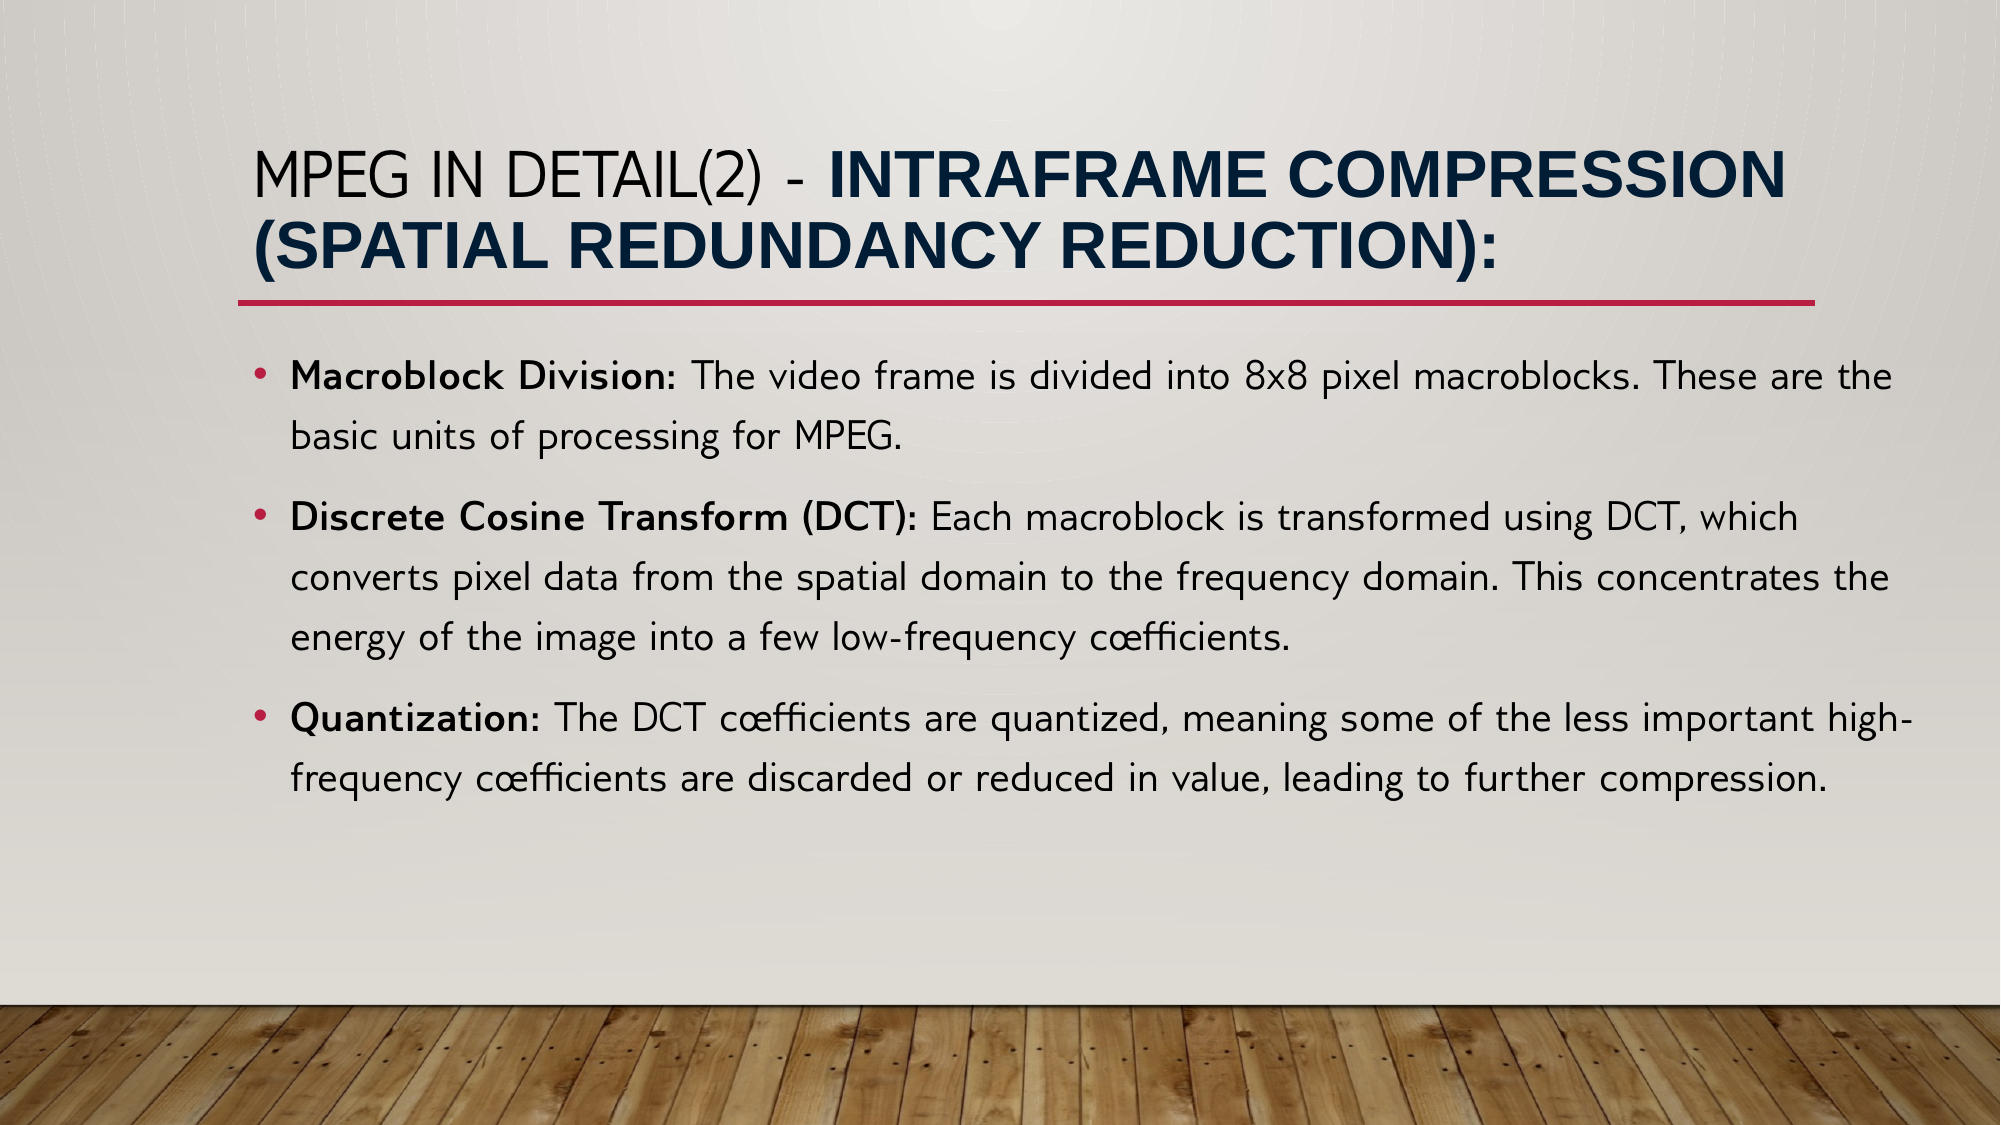

# MPEG in DETAIL(2) - Intraframe Compression (Spatial Redundancy Reduction):
Macroblock Division: The video frame is divided into 8x8 pixel macroblocks. These are the basic units of processing for MPEG.
Discrete Cosine Transform (DCT): Each macroblock is transformed using DCT, which converts pixel data from the spatial domain to the frequency domain. This concentrates the energy of the image into a few low-frequency coefficients.
Quantization: The DCT coefficients are quantized, meaning some of the less important high-frequency coefficients are discarded or reduced in value, leading to further compression.